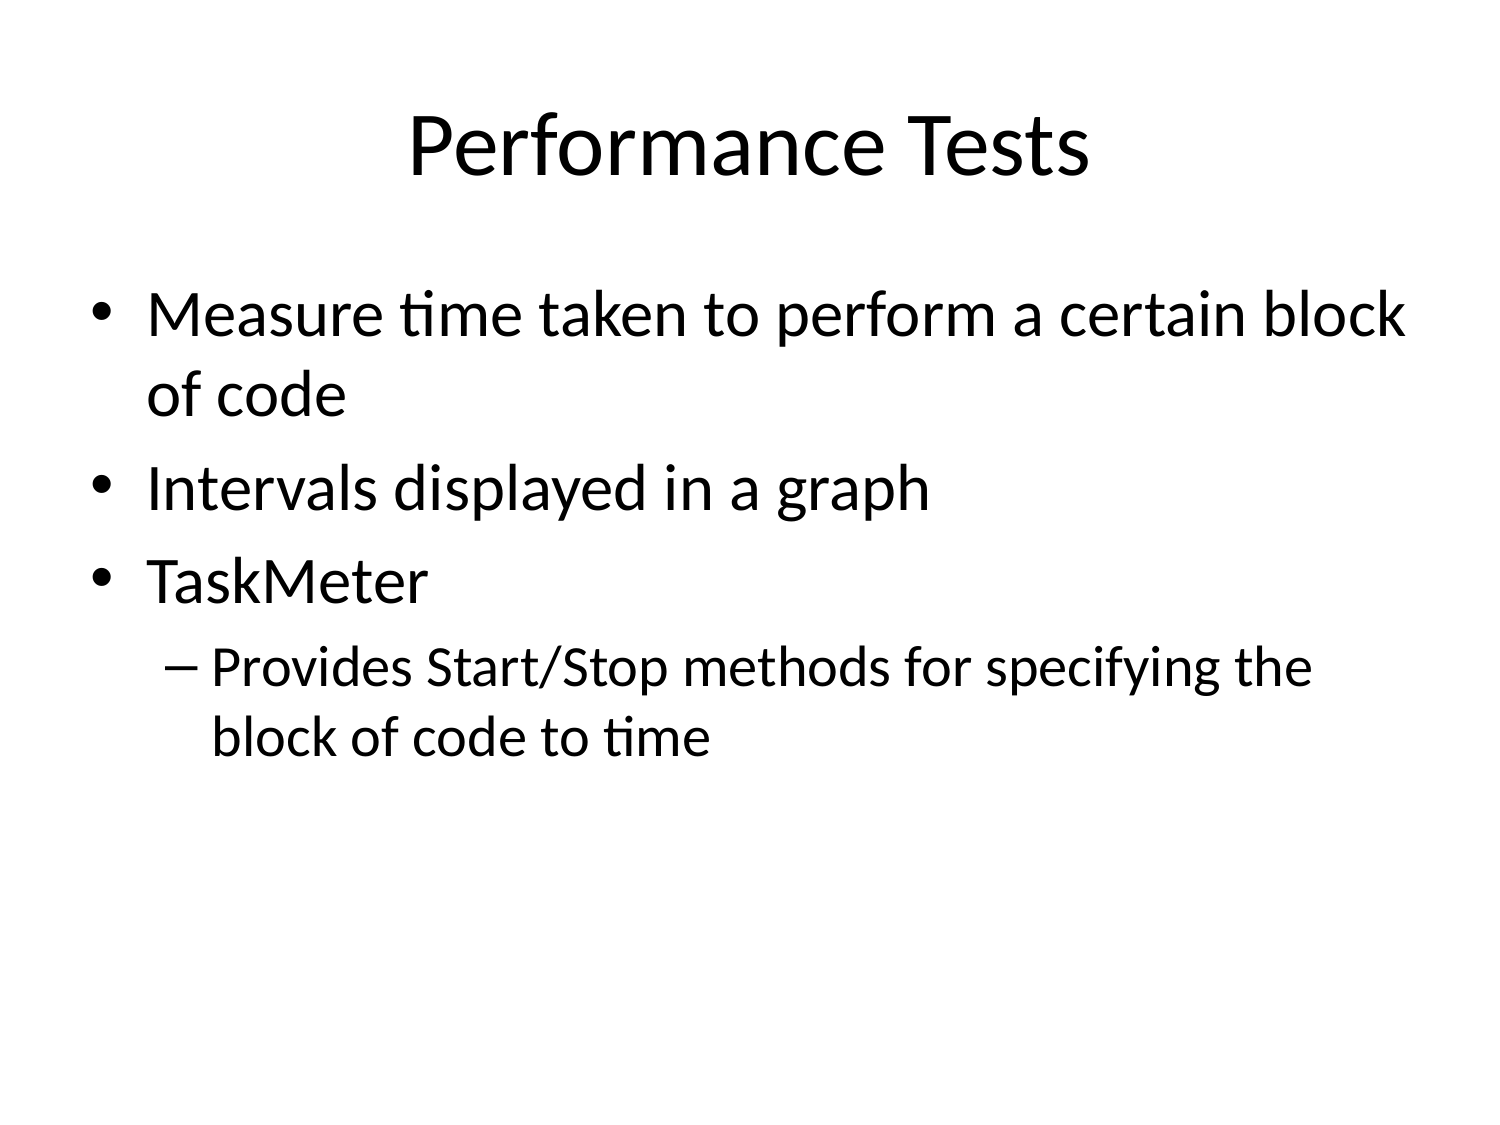

# Performance Tests
Measure time taken to perform a certain block of code
Intervals displayed in a graph
TaskMeter
Provides Start/Stop methods for specifying the block of code to time